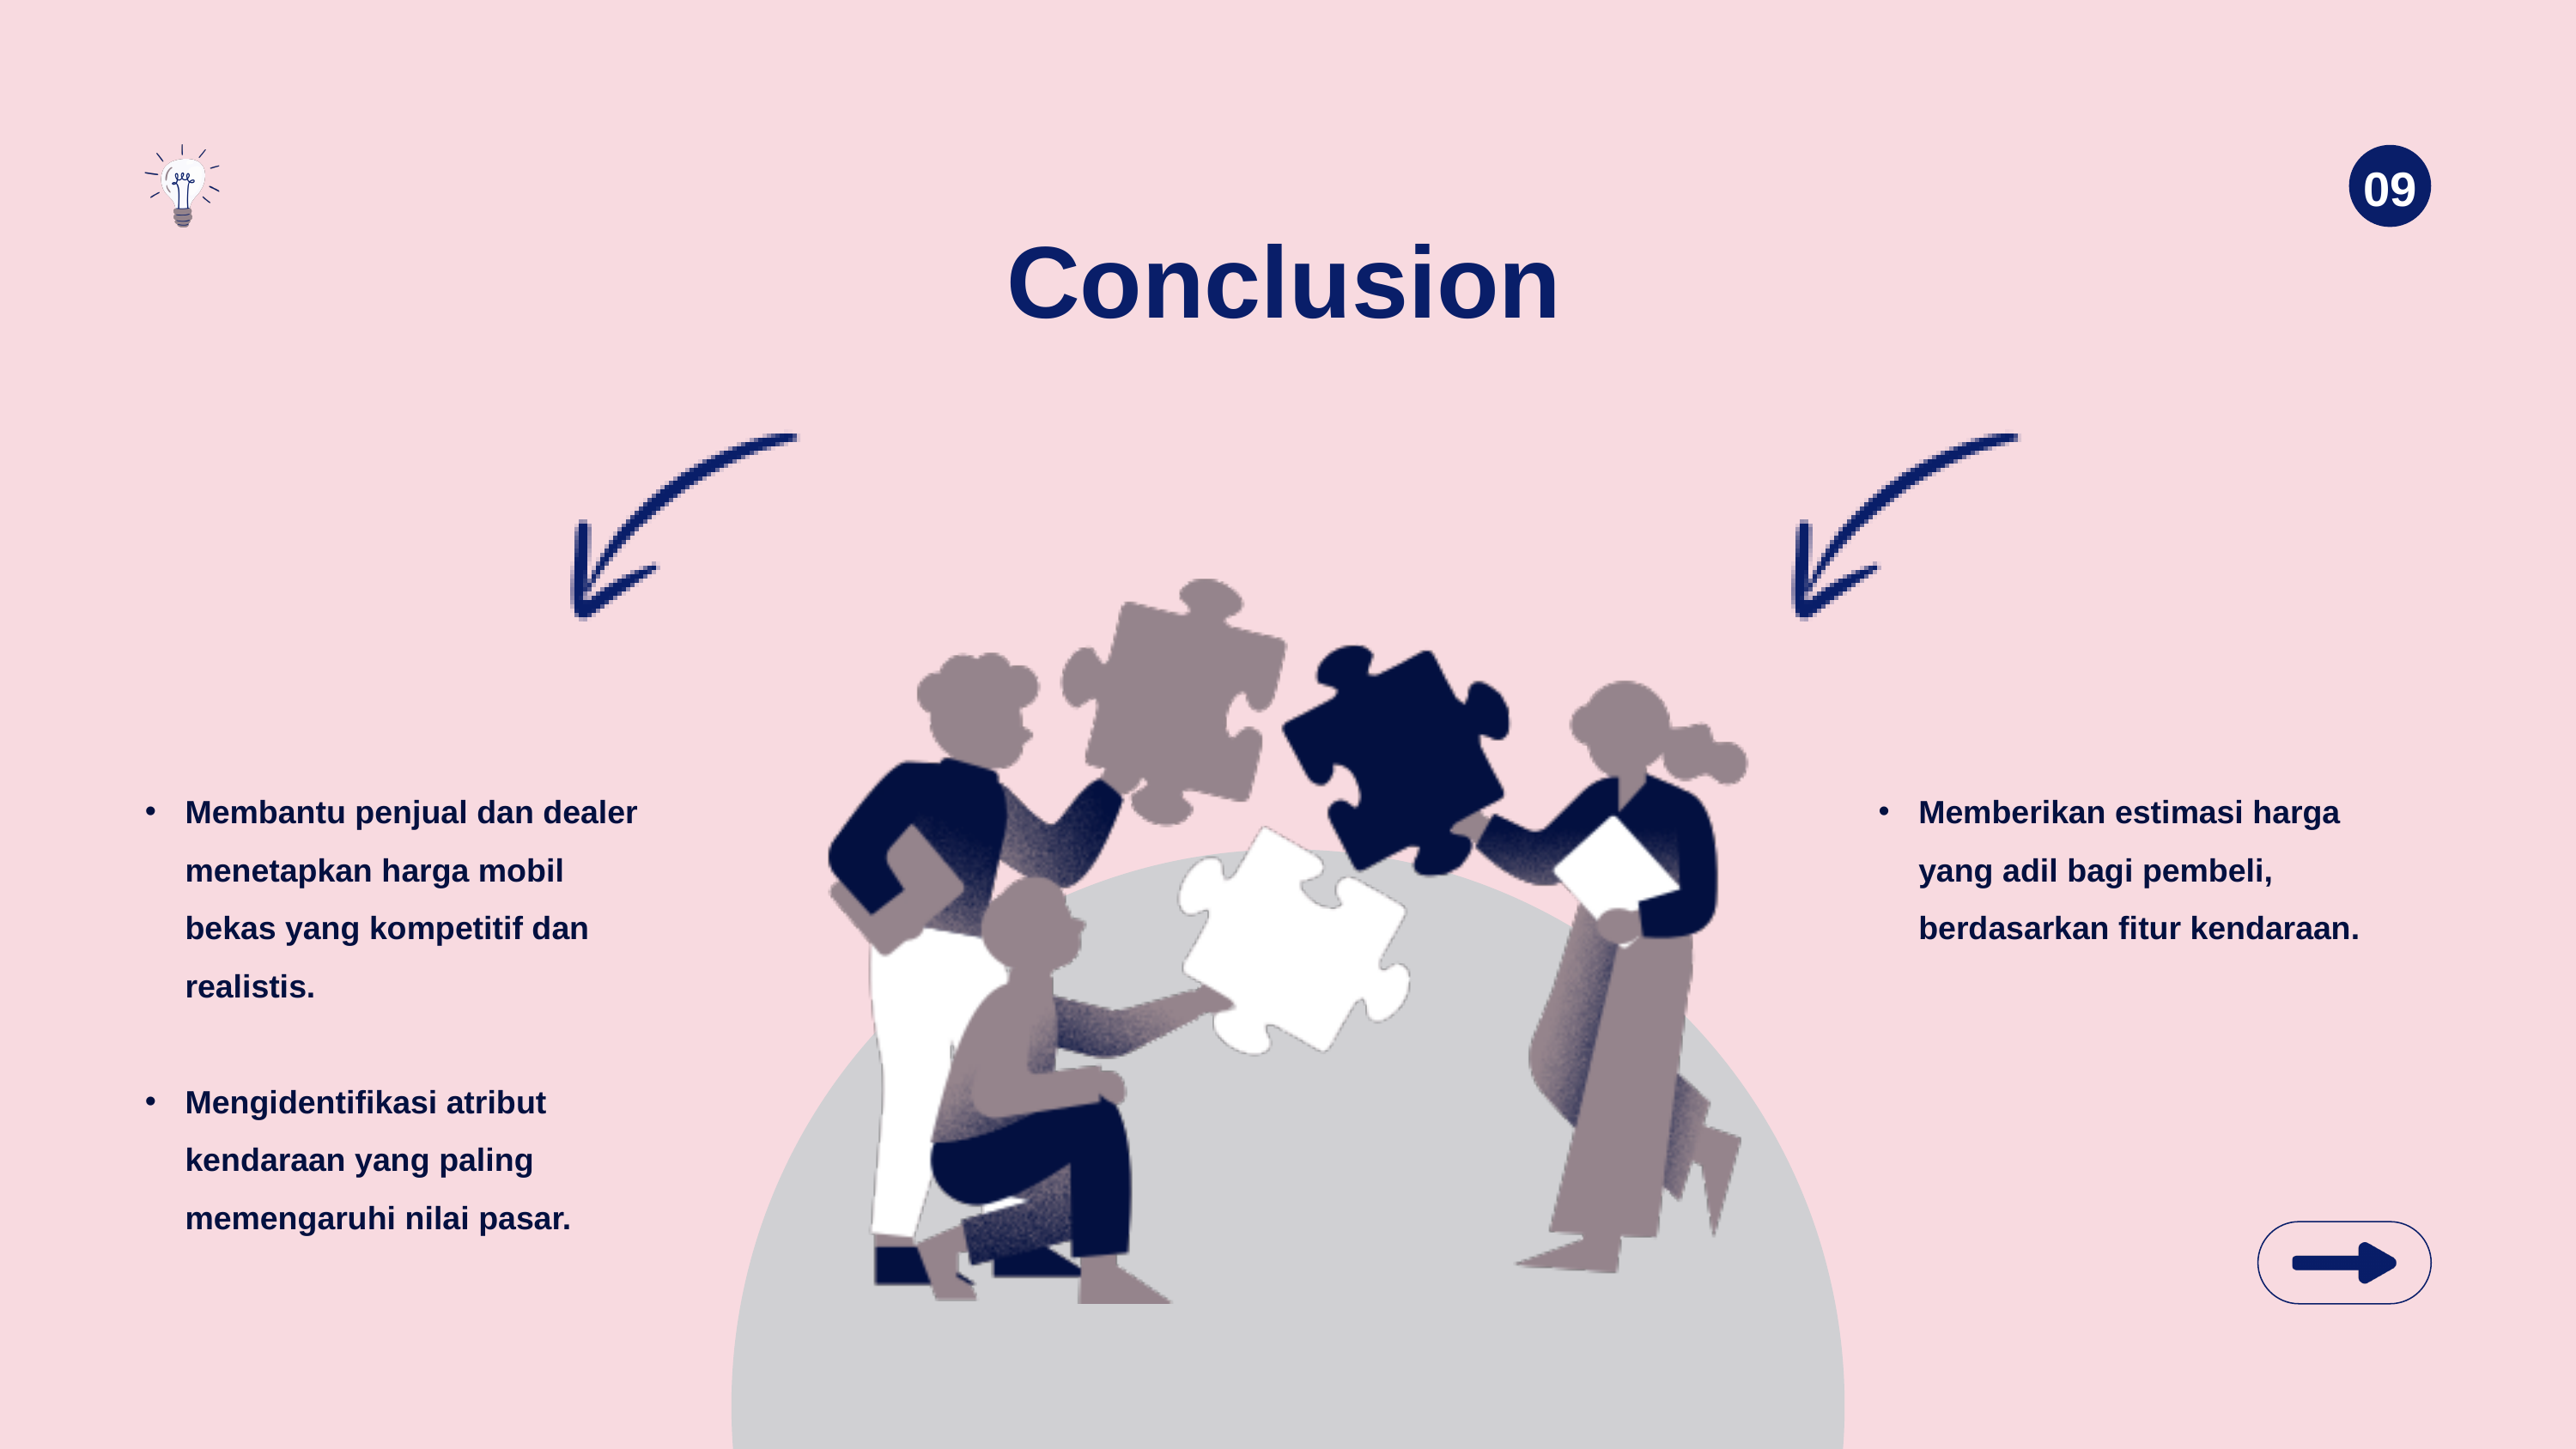

09
Conclusion

Membantu penjual dan dealer menetapkan harga mobil bekas yang kompetitif dan realistis.

Mengidentifikasi atribut kendaraan yang paling memengaruhi nilai pasar.
Memberikan estimasi harga yang adil bagi pembeli, berdasarkan fitur kendaraan.